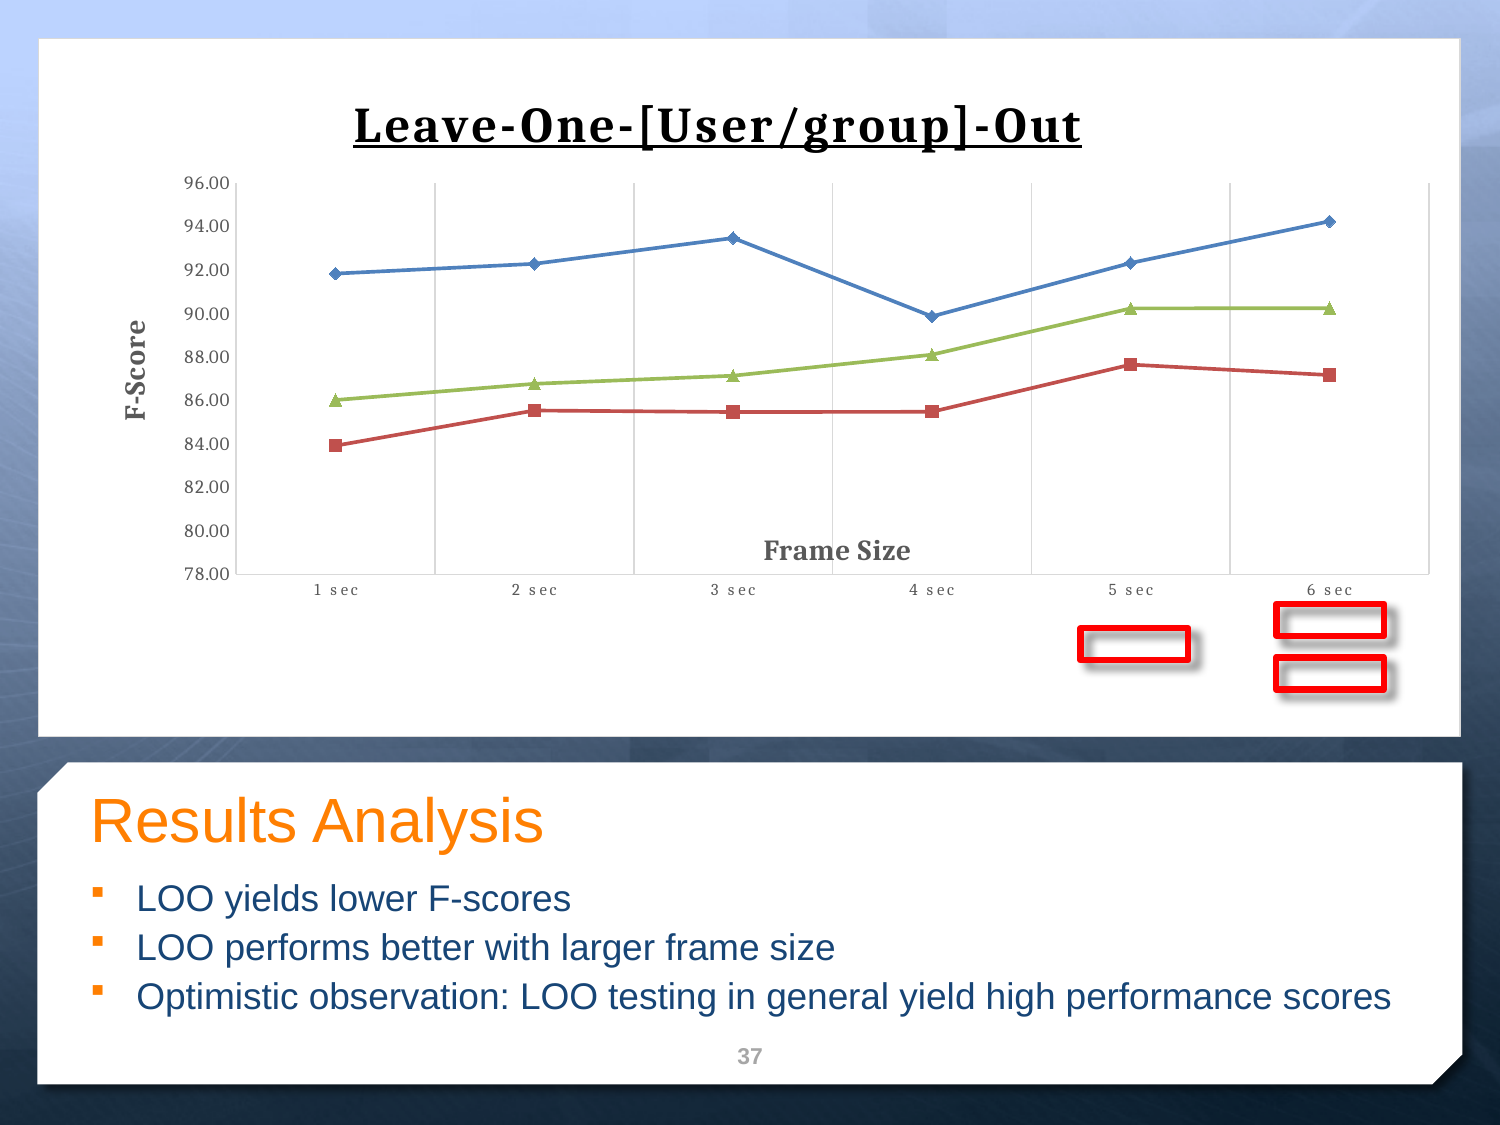

### Chart: Leave-One-[User/group]-Out

| Category | LOO-X | LOO-Elderly | LOO-YOUTH |
|---|---|---|---|
| 1 sec | 91.84 | 83.92 | 86.02 |
| 2 sec | 92.29 | 85.54 | 86.77 |
| 3 sec | 93.48 | 85.47 | 87.14 |
| 4 sec | 89.87 | 85.48 | 88.11 |
| 5 sec | 92.33 | 87.65 | 90.24 |
| 6 sec | 94.25 | 87.16999999999997 | 90.25 |

# Results Analysis
LOO yields lower F-scores
LOO performs better with larger frame size
Optimistic observation: LOO testing in general yield high performance scores
37